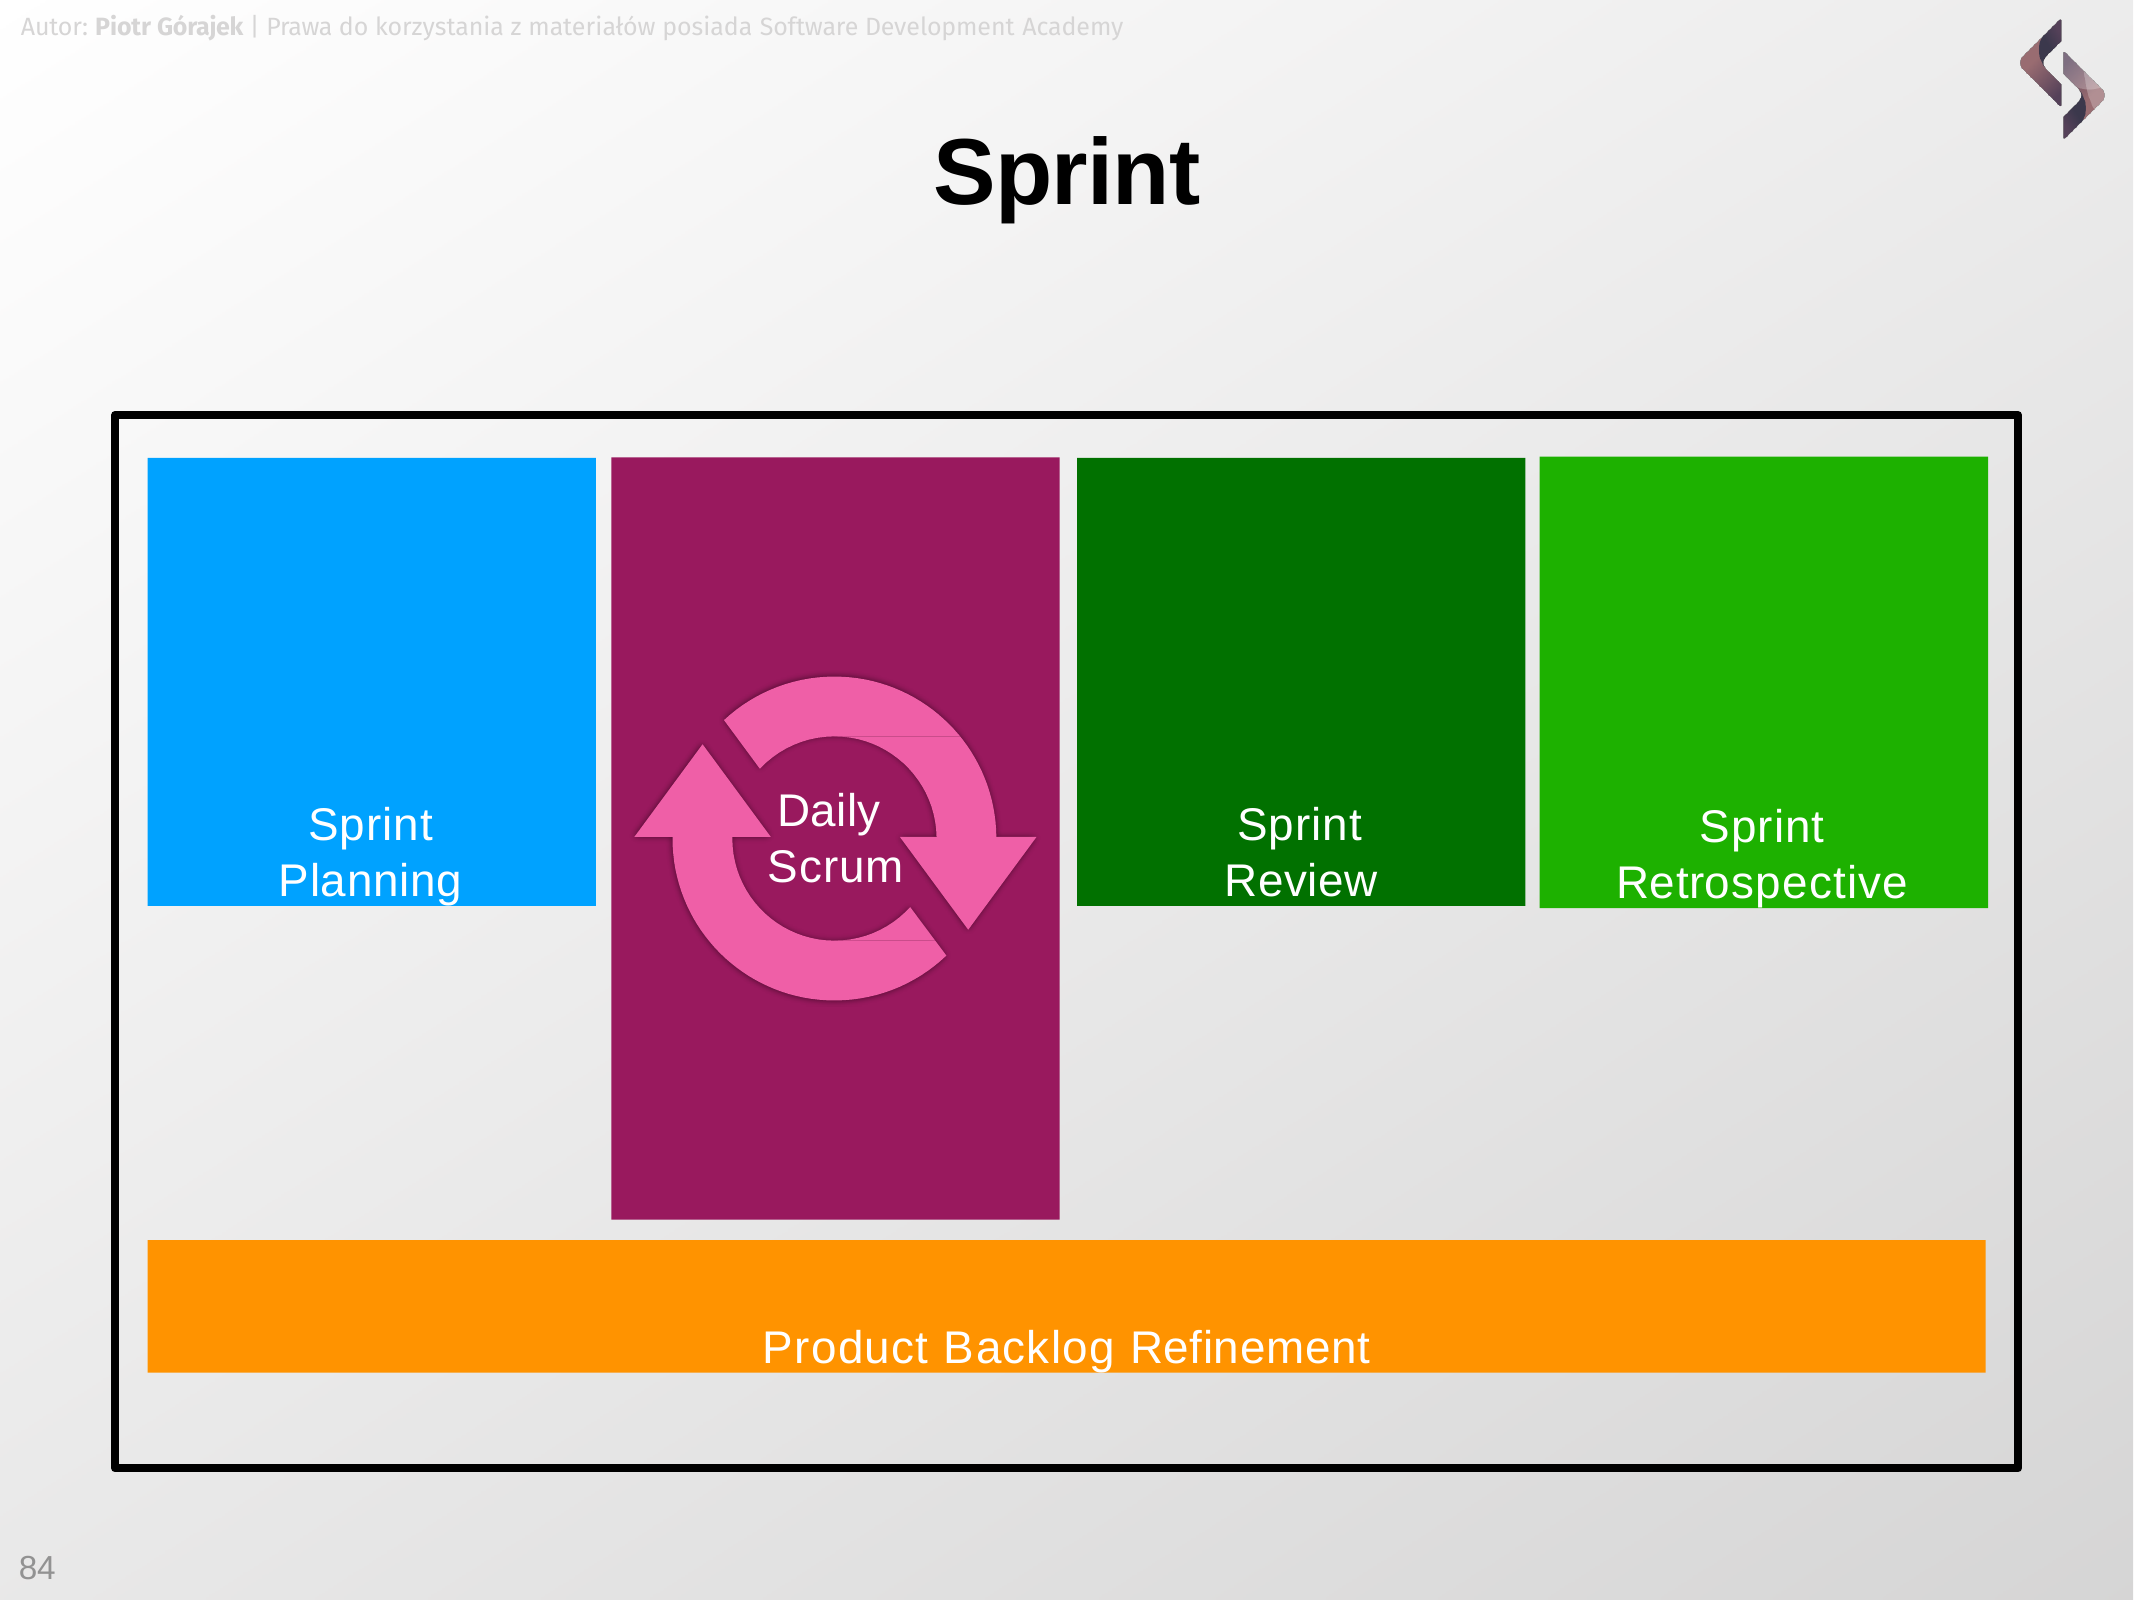

Autor: Piotr Górajek | Prawa do korzystania z materiałów posiada Software Development Academy
# Sprint

Sprint  Retrospective

Sprint  Review

Sprint  Planning

Daily  Scrum

Product Backlog Refinement
84